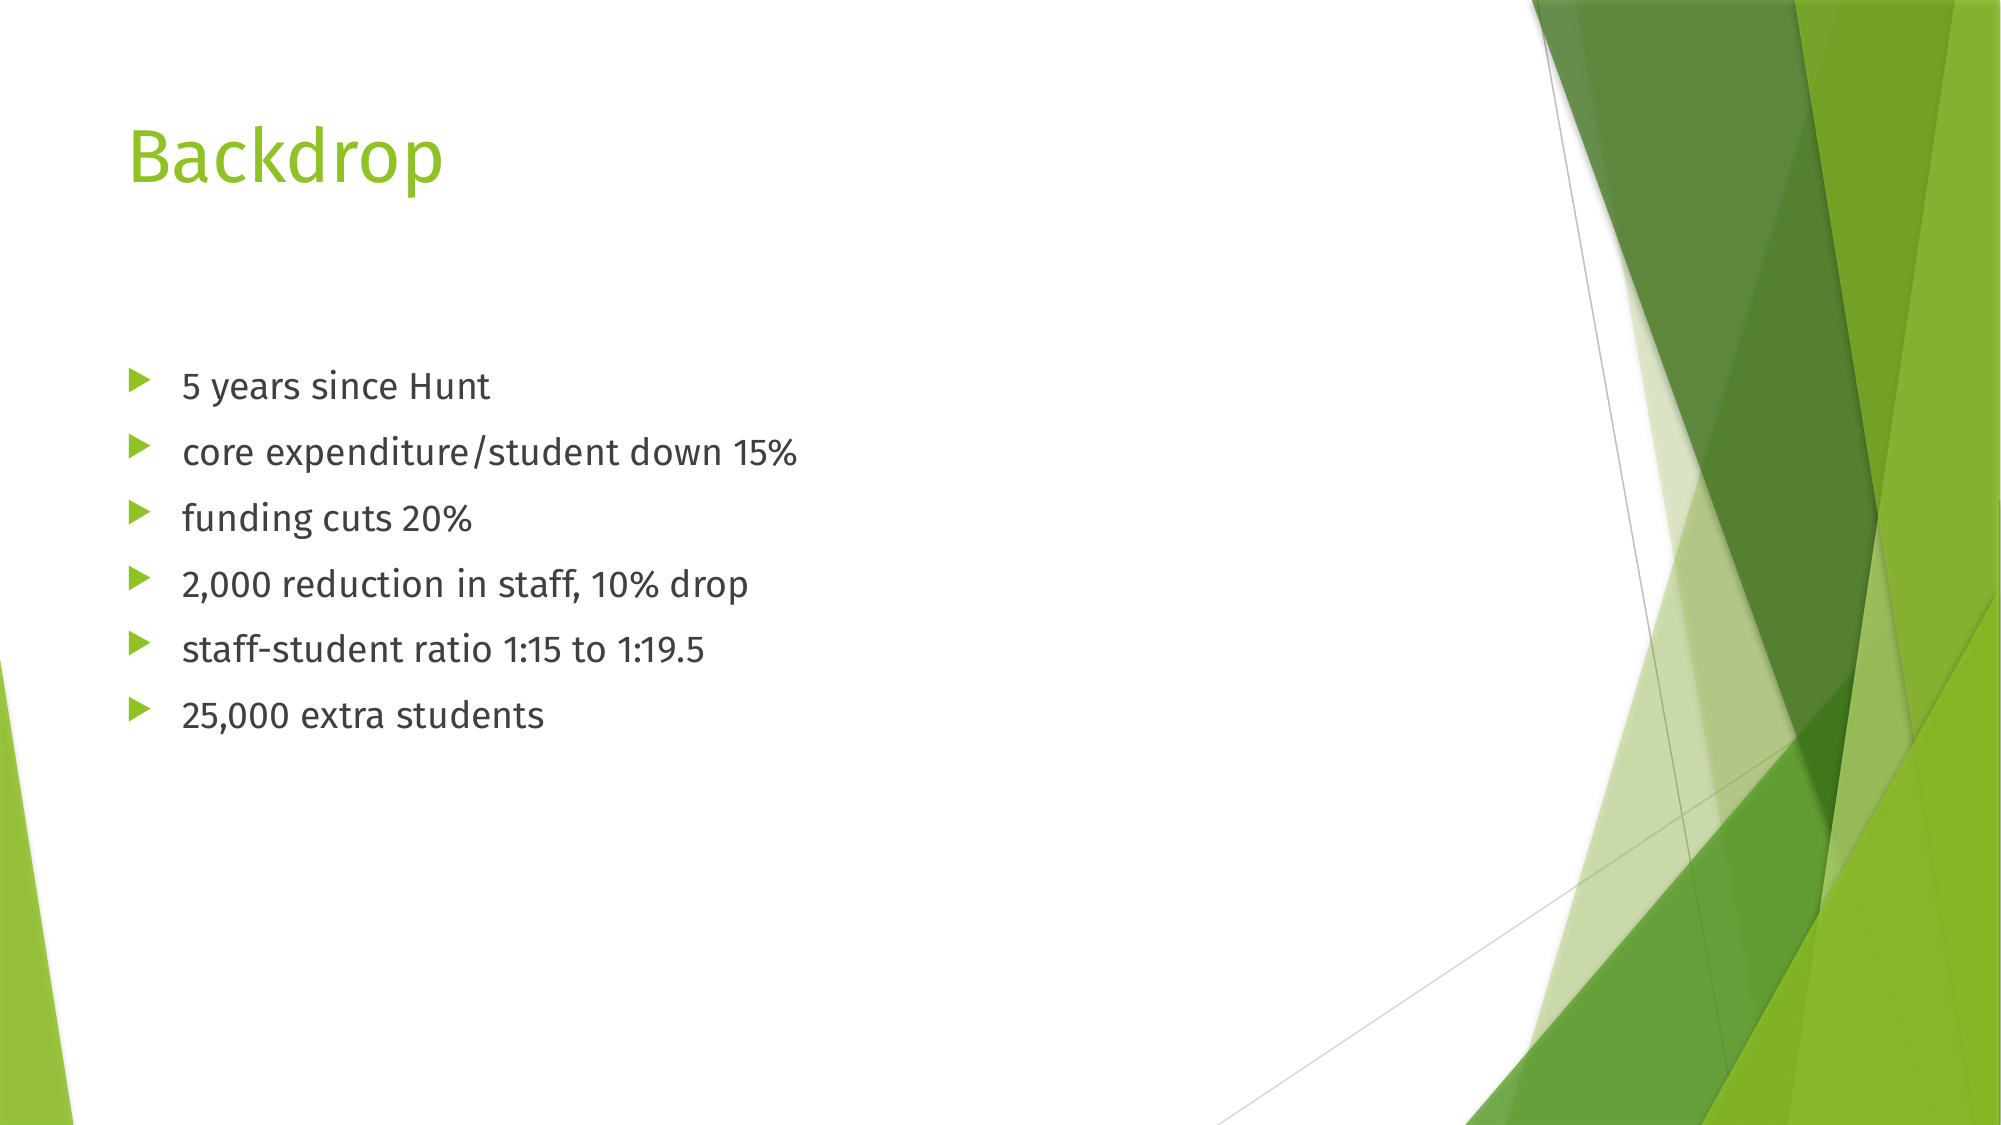

# Backdrop
5 years since Hunt
core expenditure/student down 15%
funding cuts 20%
2,000 reduction in staff, 10% drop
staff-student ratio 1:15 to 1:19.5
25,000 extra students